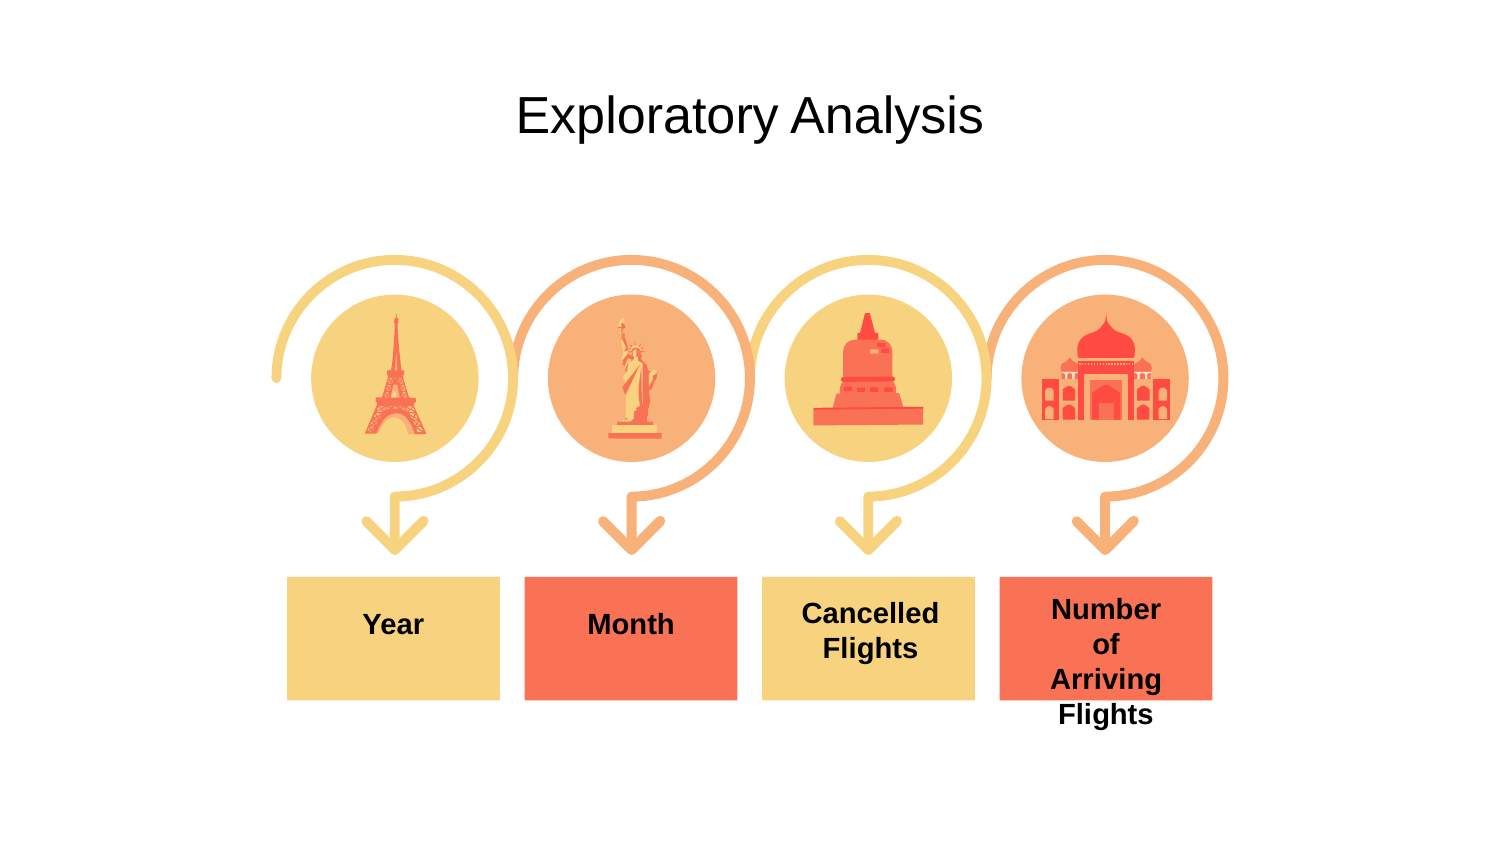

# Exploratory Analysis

Number of Arriving Flights

Cancelled Flights
Year
Month